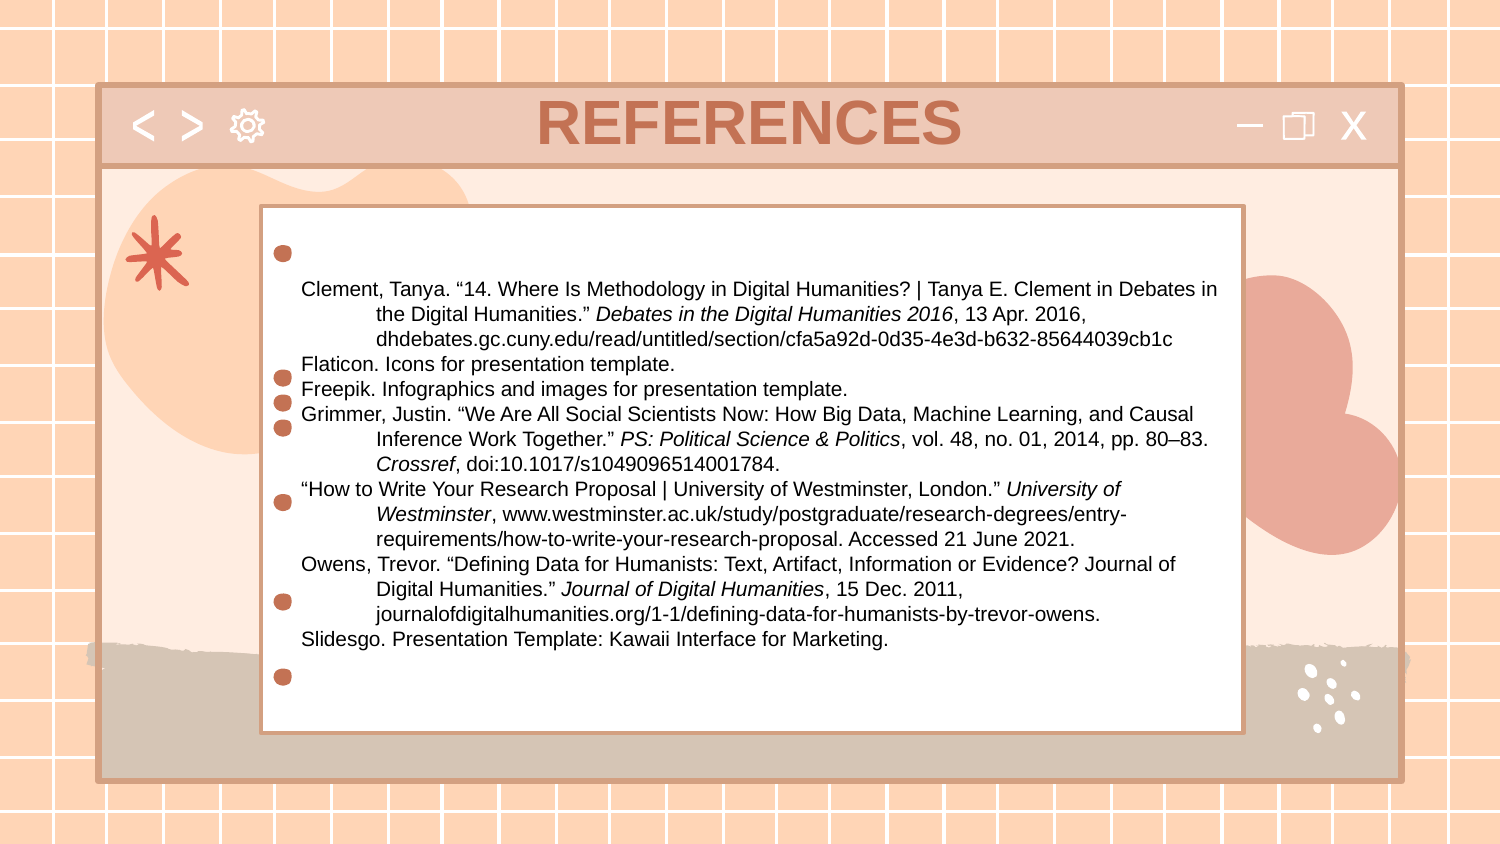

# REFERENCES

Clement, Tanya. “14. Where Is Methodology in Digital Humanities? | Tanya E. Clement in Debates in the Digital Humanities.” Debates in the Digital Humanities 2016, 13 Apr. 2016, dhdebates.gc.cuny.edu/read/untitled/section/cfa5a92d-0d35-4e3d-b632-85644039cb1c
Flaticon. Icons for presentation template.
Freepik. Infographics and images for presentation template.
Grimmer, Justin. “We Are All Social Scientists Now: How Big Data, Machine Learning, and Causal Inference Work Together.” PS: Political Science & Politics, vol. 48, no. 01, 2014, pp. 80–83. Crossref, doi:10.1017/s1049096514001784.
“How to Write Your Research Proposal | University of Westminster, London.” University of Westminster, www.westminster.ac.uk/study/postgraduate/research-degrees/entry-requirements/how-to-write-your-research-proposal. Accessed 21 June 2021.
Owens, Trevor. “Defining Data for Humanists: Text, Artifact, Information or Evidence? Journal of Digital Humanities.” Journal of Digital Humanities, 15 Dec. 2011, journalofdigitalhumanities.org/1-1/defining-data-for-humanists-by-trevor-owens.
Slidesgo. Presentation Template: Kawaii Interface for Marketing.